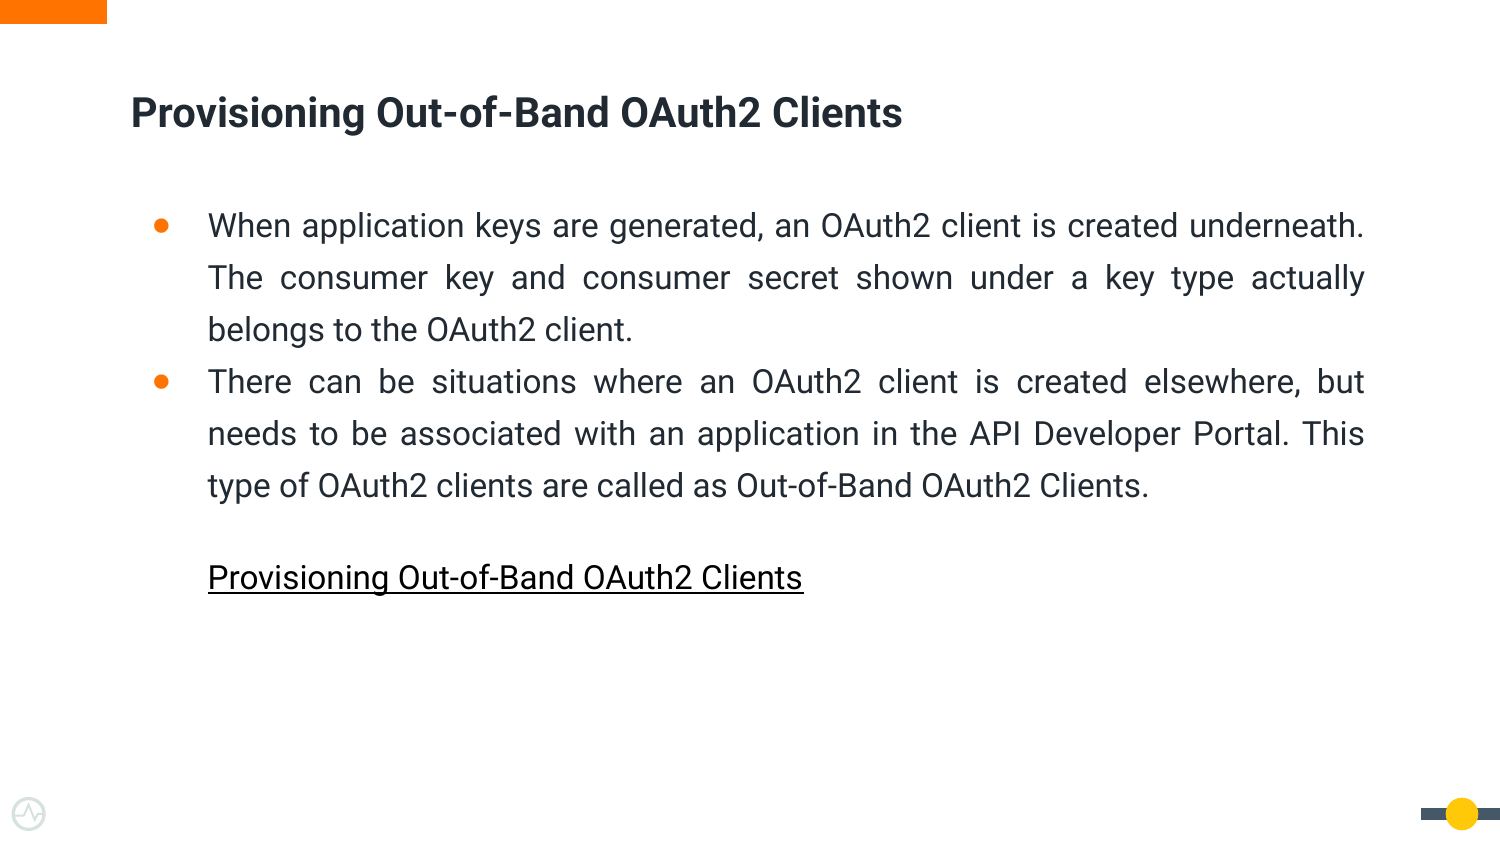

# Provisioning Out-of-Band OAuth2 Clients
When application keys are generated, an OAuth2 client is created underneath. The consumer key and consumer secret shown under a key type actually belongs to the OAuth2 client.
There can be situations where an OAuth2 client is created elsewhere, but needs to be associated with an application in the API Developer Portal. This type of OAuth2 clients are called as Out-of-Band OAuth2 Clients.
Provisioning Out-of-Band OAuth2 Clients